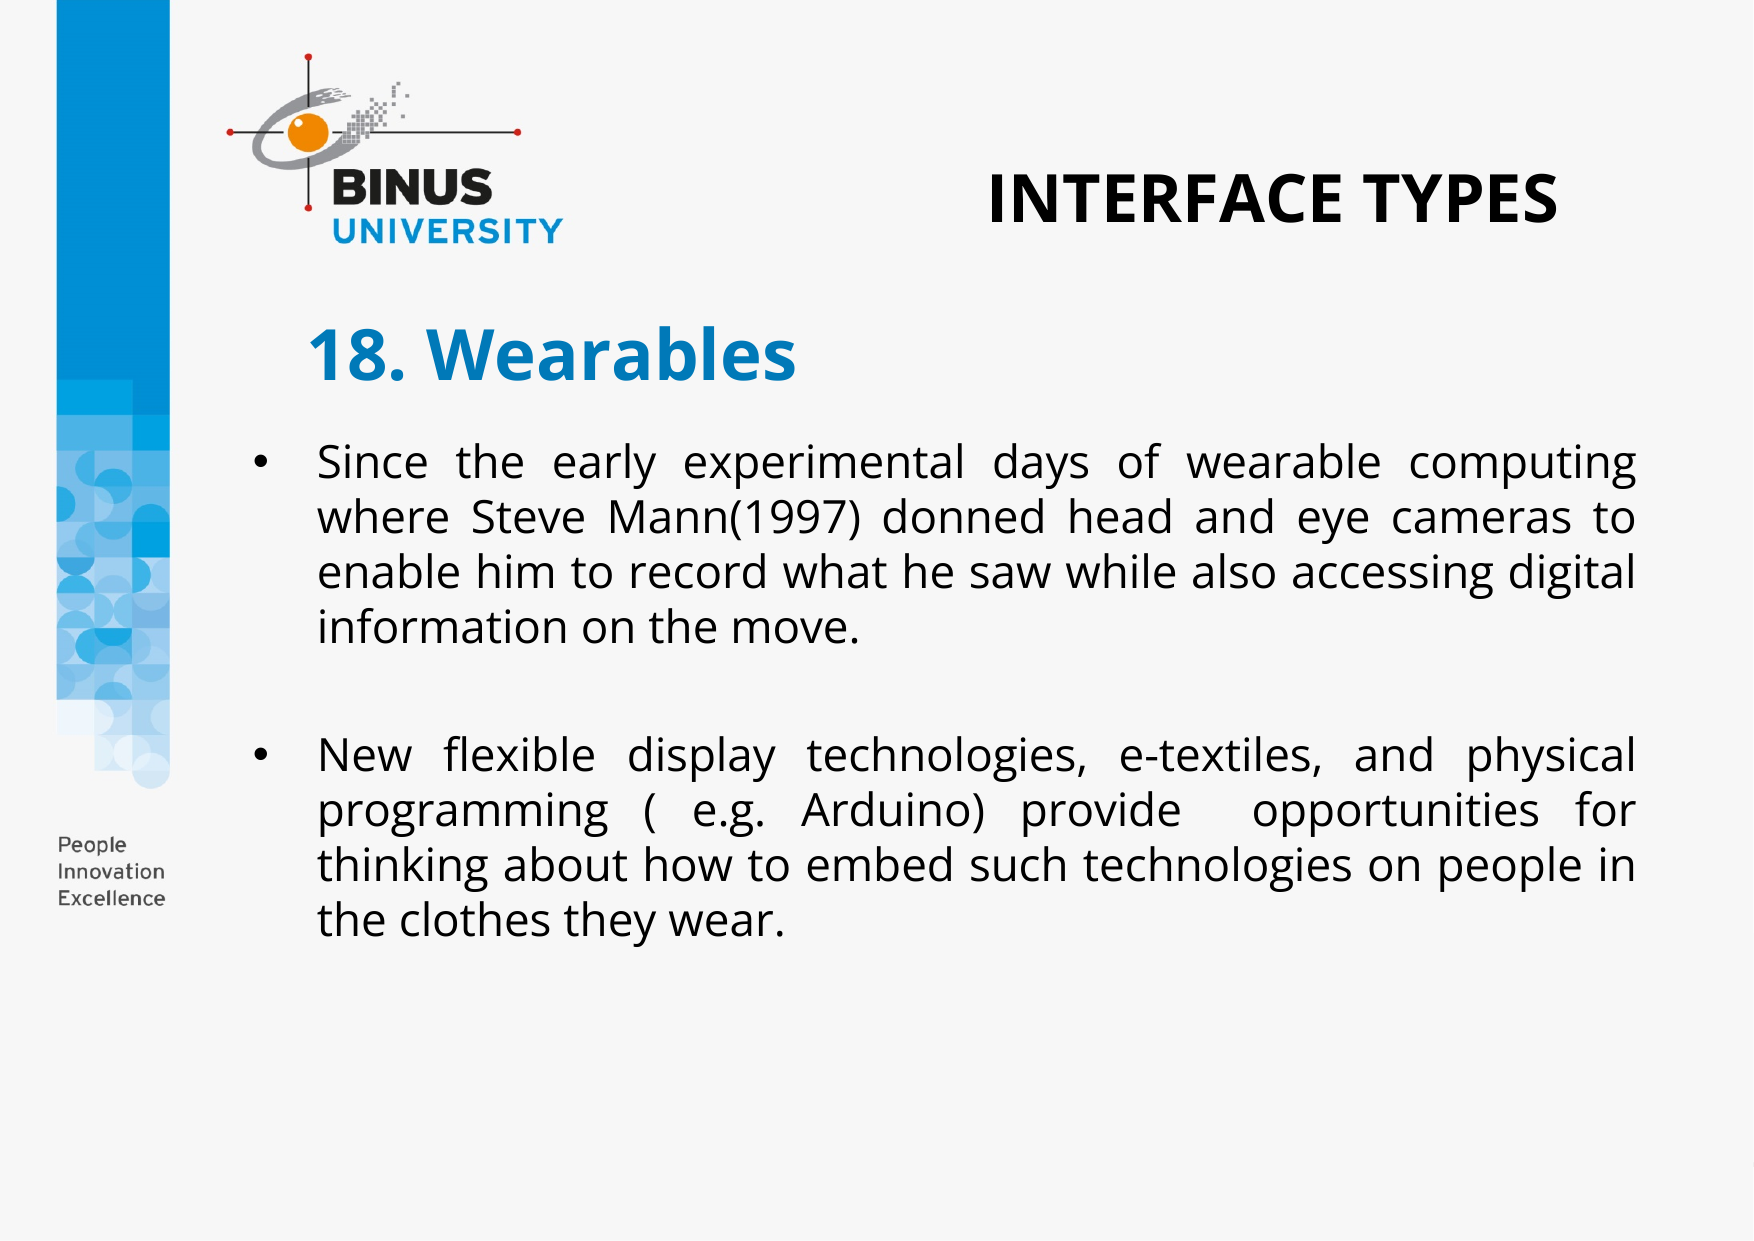

INTERFACE TYPES
# 18. Wearables
Since the early experimental days of wearable computing where Steve Mann(1997) donned head and eye cameras to enable him to record what he saw while also accessing digital information on the move.

New flexible display technologies, e-textiles, and physical programming ( e.g. Arduino) provide  opportunities for thinking about how to embed such technologies on people in the clothes they wear.